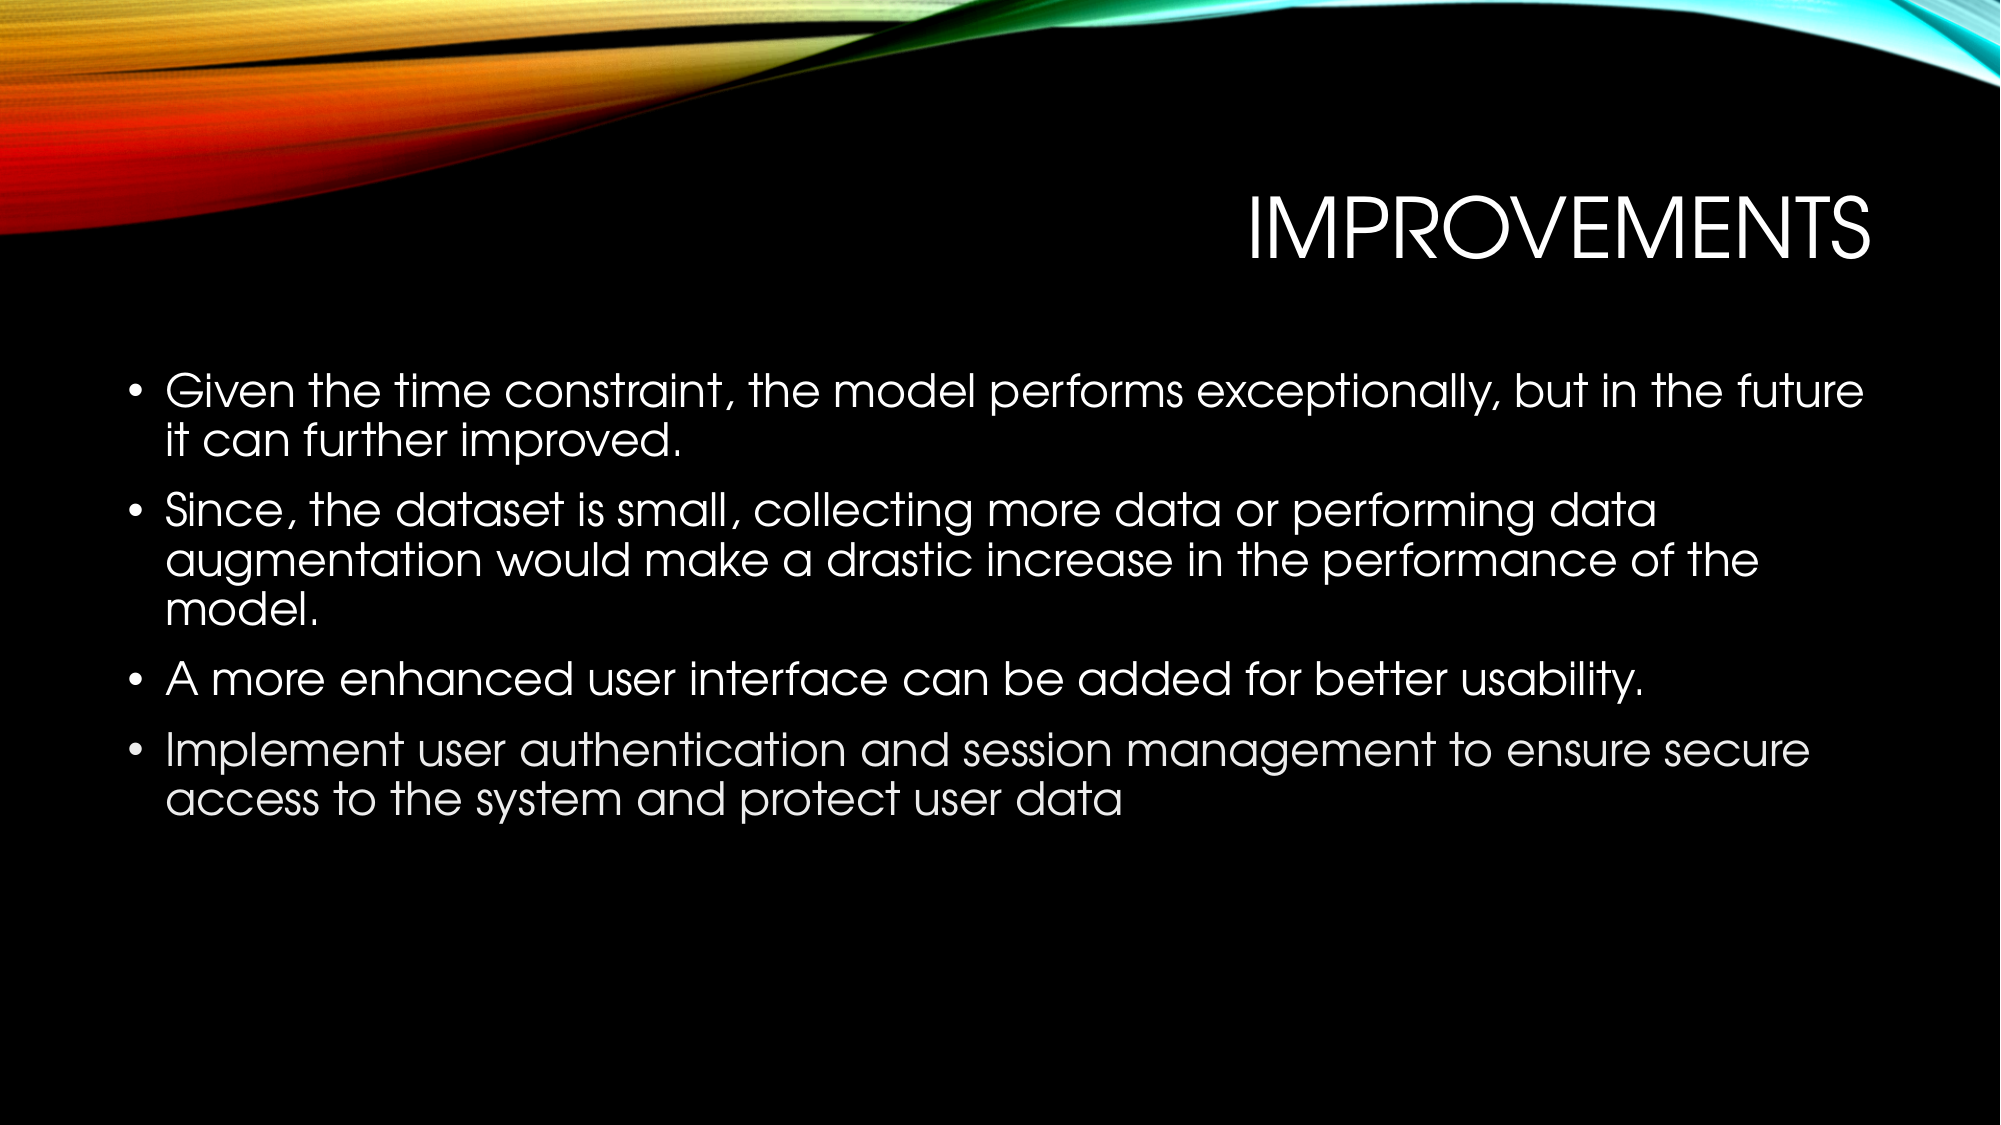

# IMPROVEMENTS
Given the time constraint, the model performs exceptionally, but in the future it can further improved.
Since, the dataset is small, collecting more data or performing data augmentation would make a drastic increase in the performance of the model.
A more enhanced user interface can be added for better usability.
Implement user authentication and session management to ensure secure access to the system and protect user data